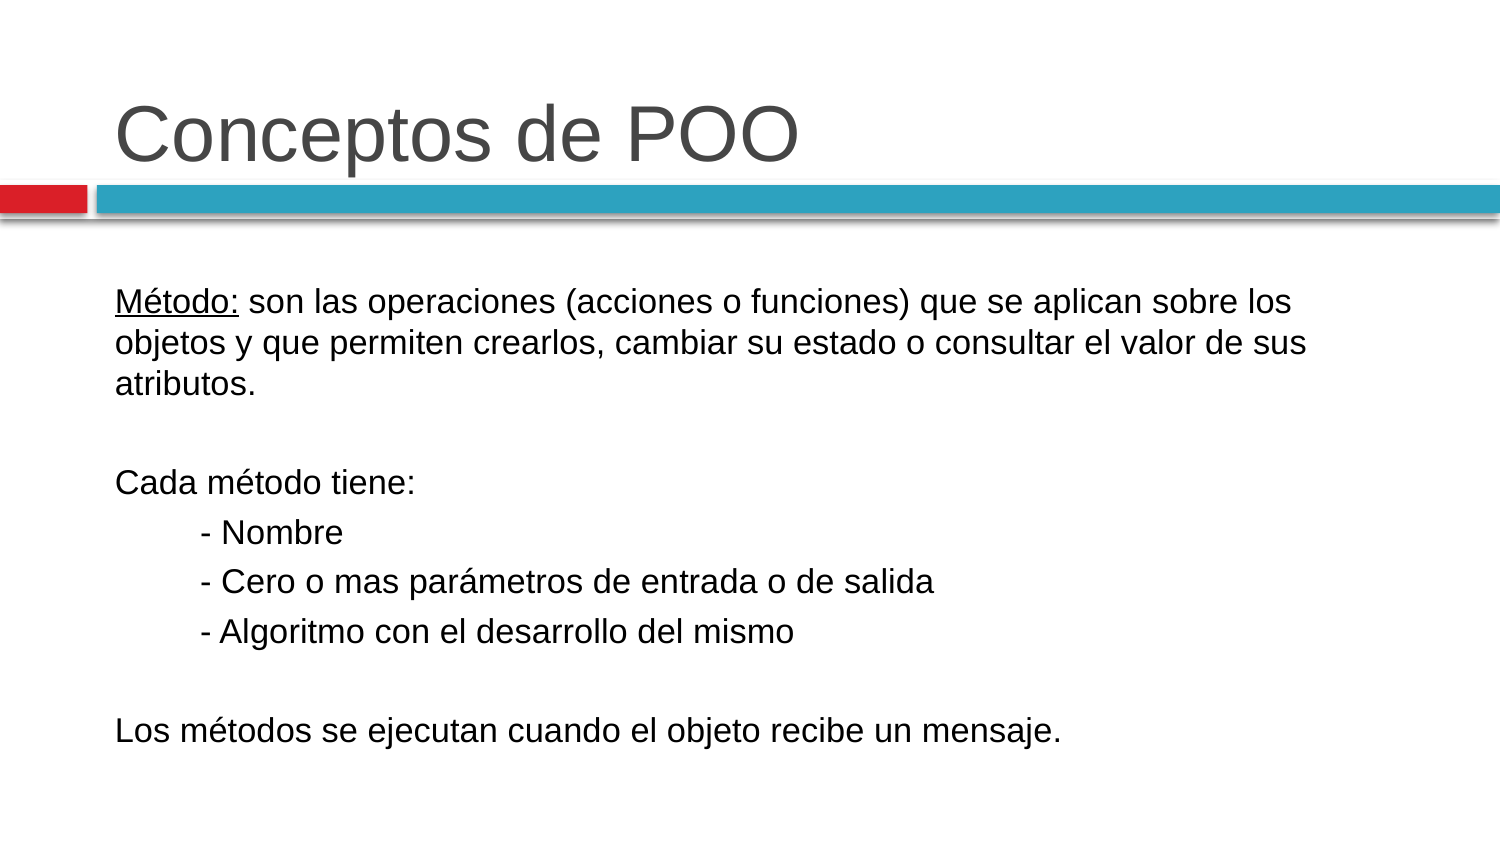

# Conceptos de POO

Método: son las operaciones (acciones o funciones) que se aplican sobre los objetos y que permiten crearlos, cambiar su estado o consultar el valor de sus atributos.

Cada método tiene:
	- Nombre
	- Cero o mas parámetros de entrada o de salida
	- Algoritmo con el desarrollo del mismo

Los métodos se ejecutan cuando el objeto recibe un mensaje.